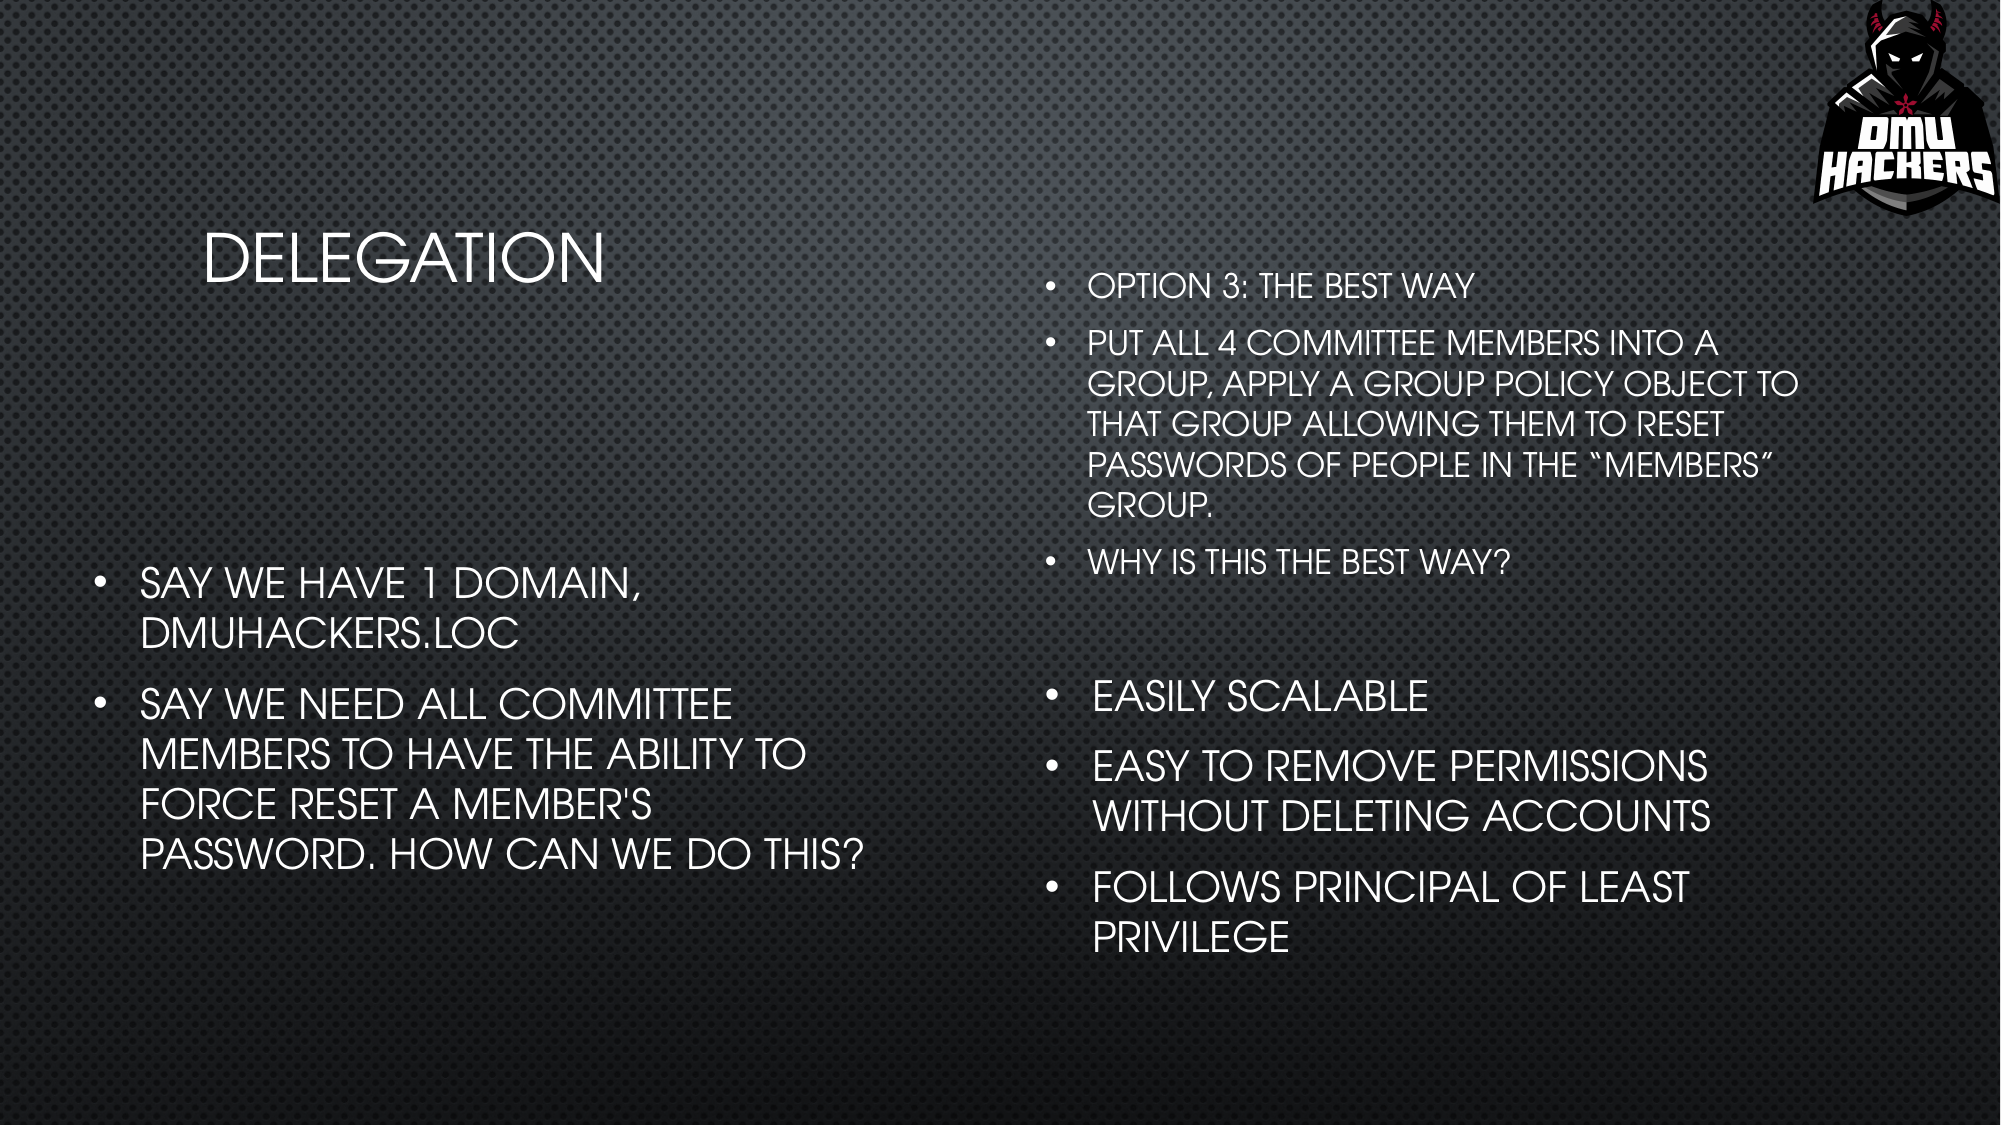

# DELEGATION
Option 3: The Best way
Put all 4 committee members into a Group, apply a Group Policy Object to that group allowing them to reset passwords of people in the “members” group.
Why is this the best way?
Say we have 1 domain, DMUHACKERS.LOC
Say we need all committee members to have the ability to force reset a member's password. How can we do this?

Easily scalable
Easy to remove permissions without deleting accounts
Follows Principal of Least Privilege